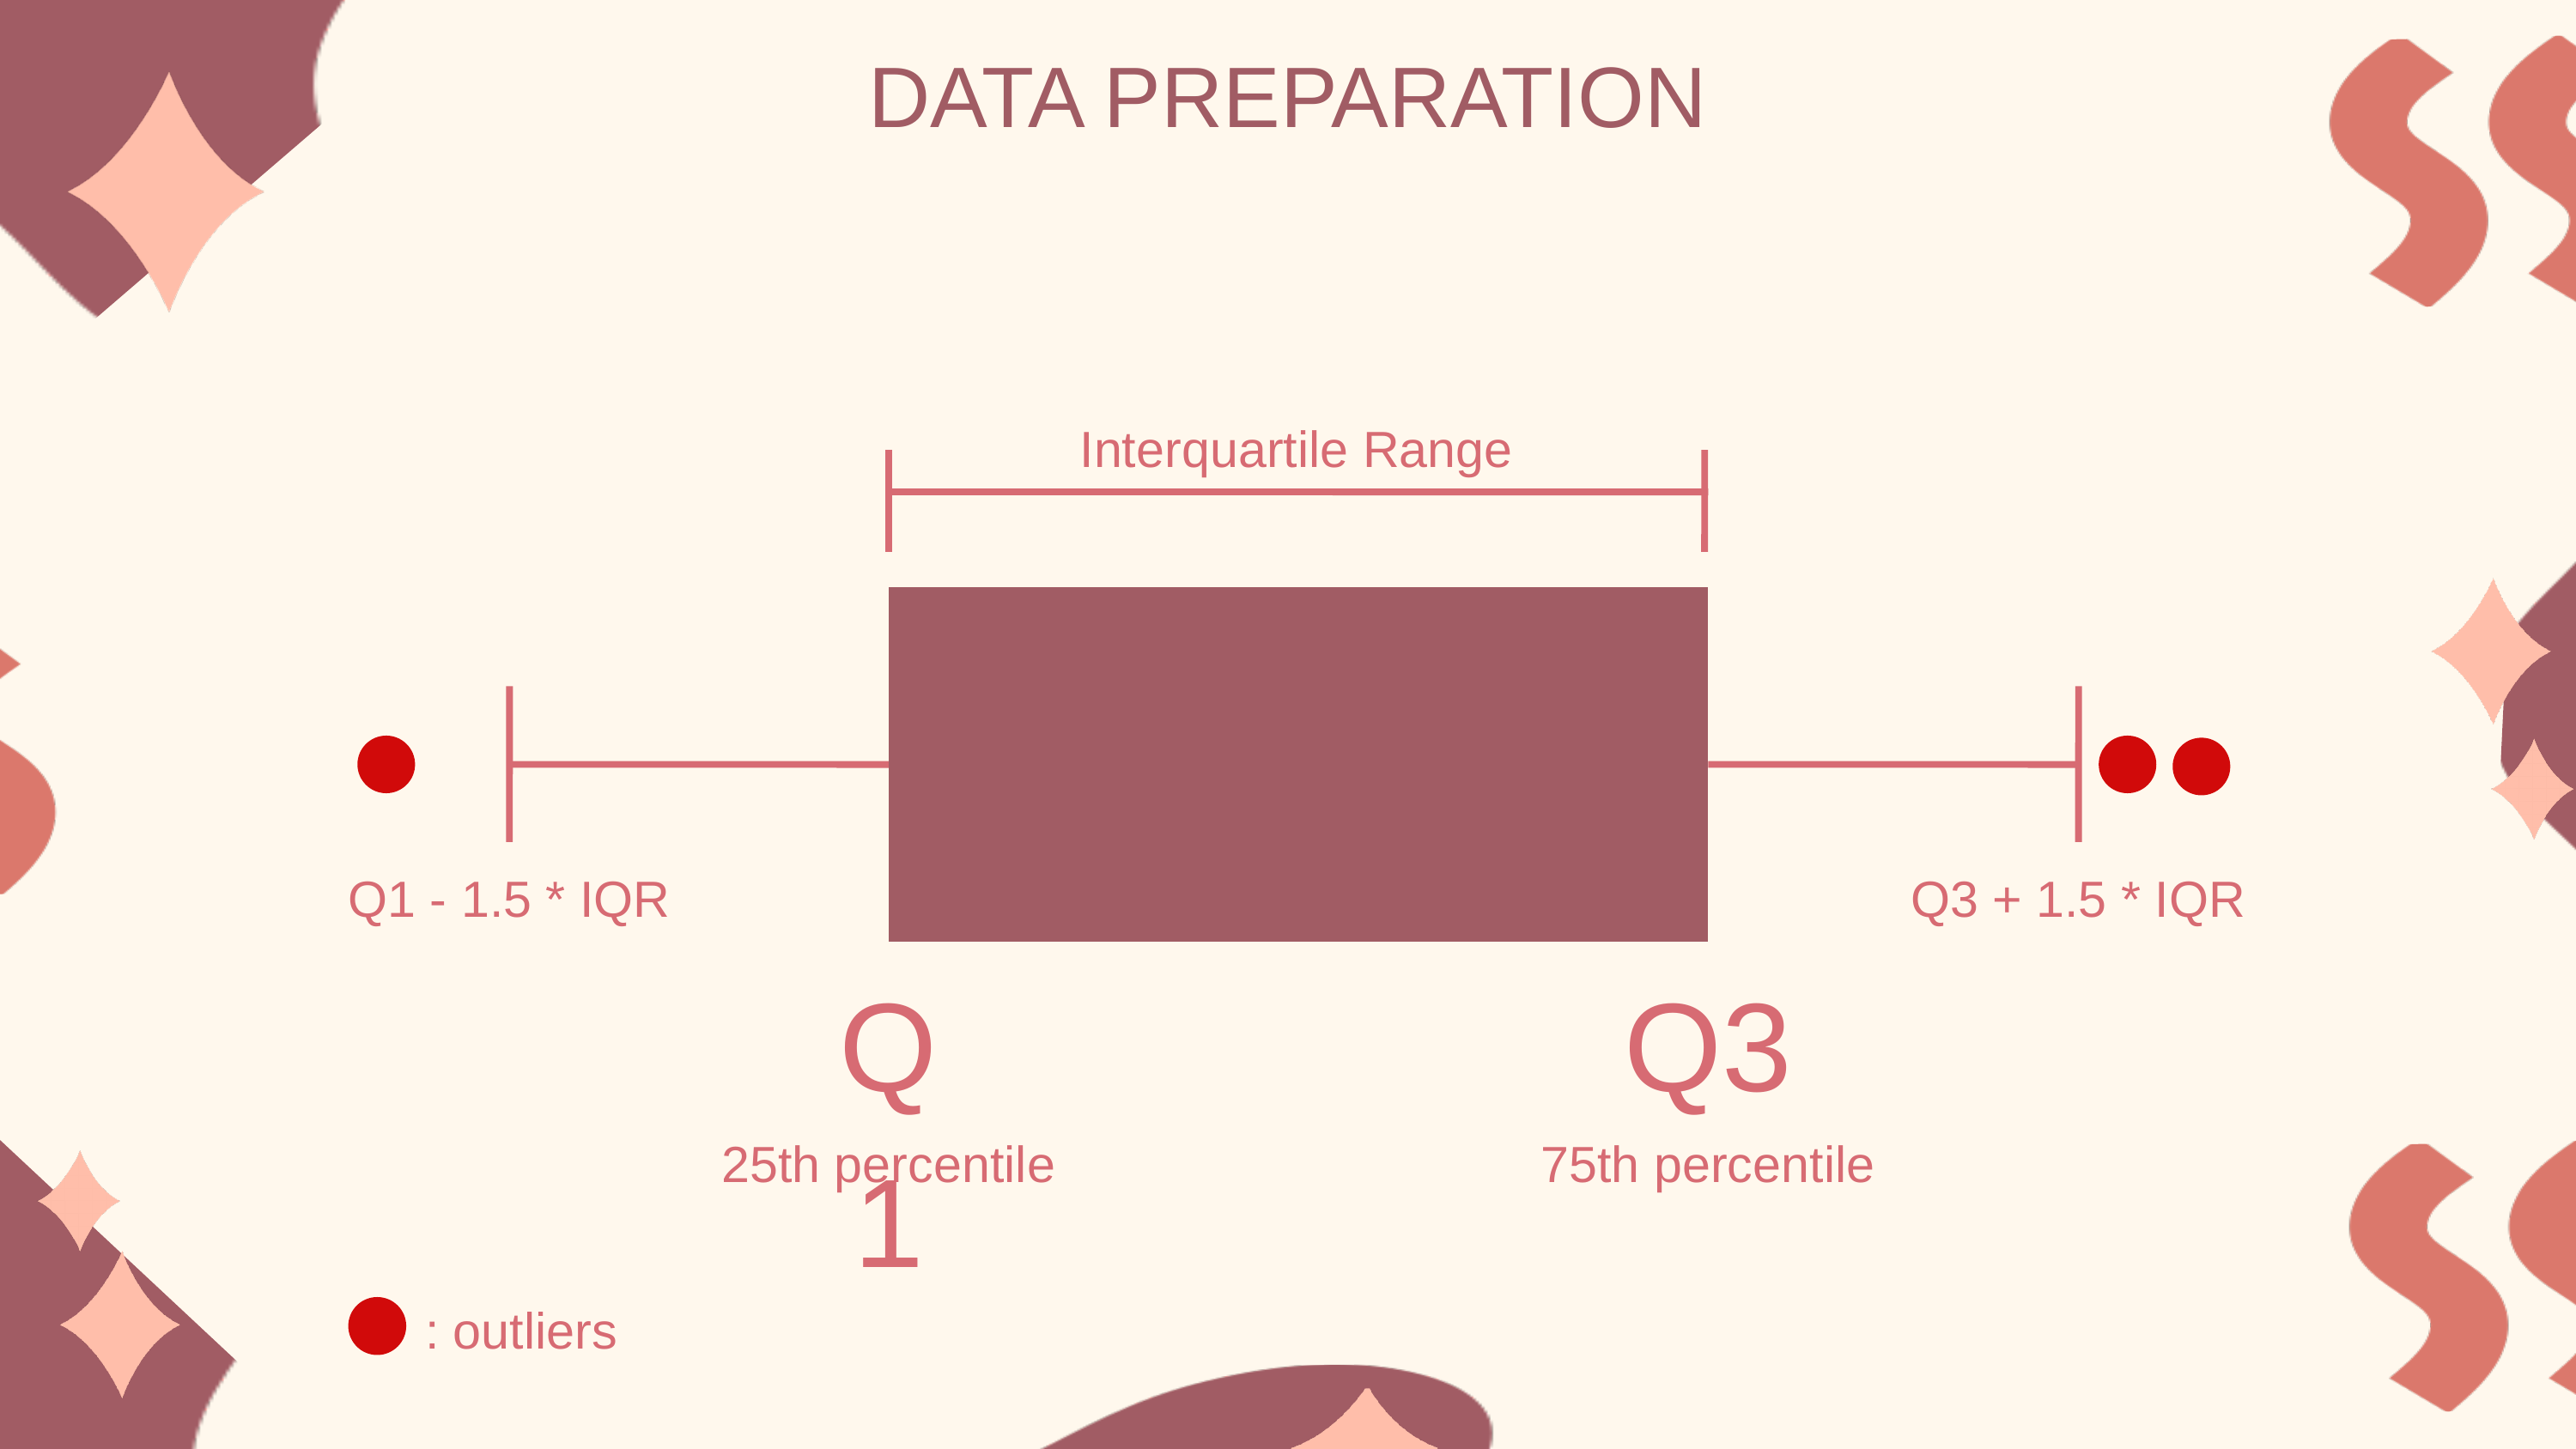

DATA PREPARATION

REMOVING OUTLIERS
Interquartile Range

Q1 - 1.5 * IQR
Q3 + 1.5 * IQR
Q1
Q3

25th percentile
75th percentile

: outliers